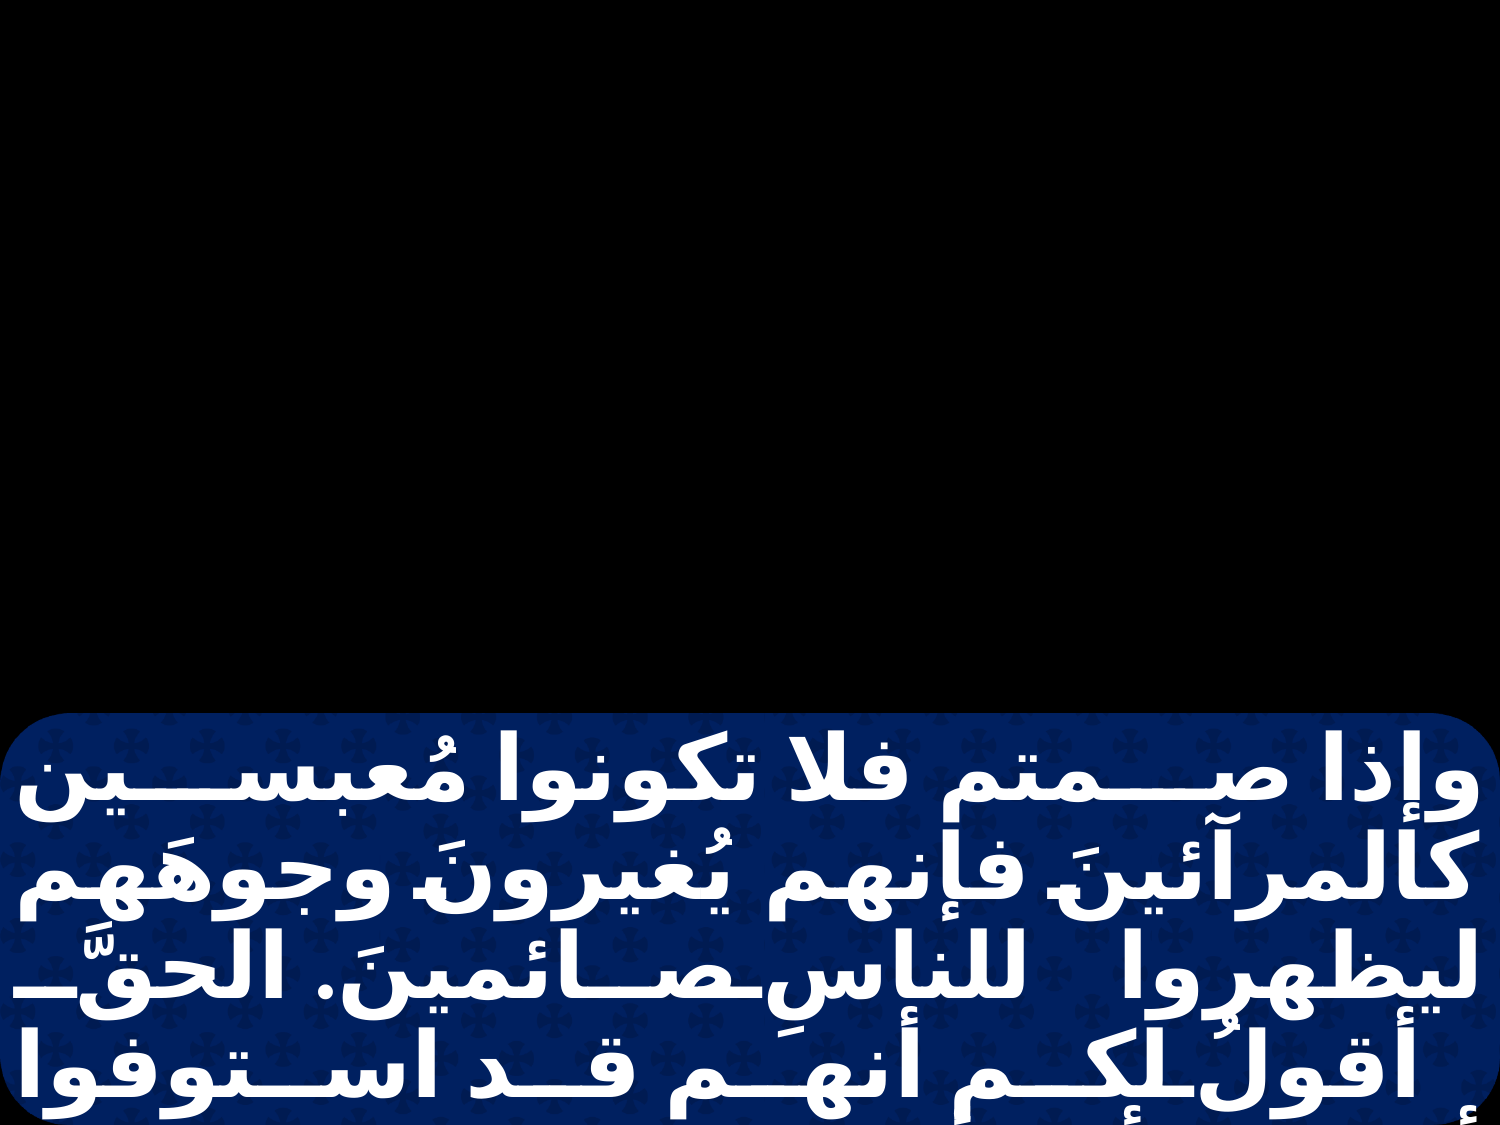

وإذا صمتم فلا تكونوا مُعبسين كالمرآئينَ فإنهم يُغيرونَ وجوهَهم ليظهروا للناسِ صائمينَ. الحقَّ أقولُ لكم أنهم قد استوفوا أجرهم. أما أنتَ فإذا صُمت فادهن رأسكَ و أغسلْ وجهَكَ. لكي لا تظهر